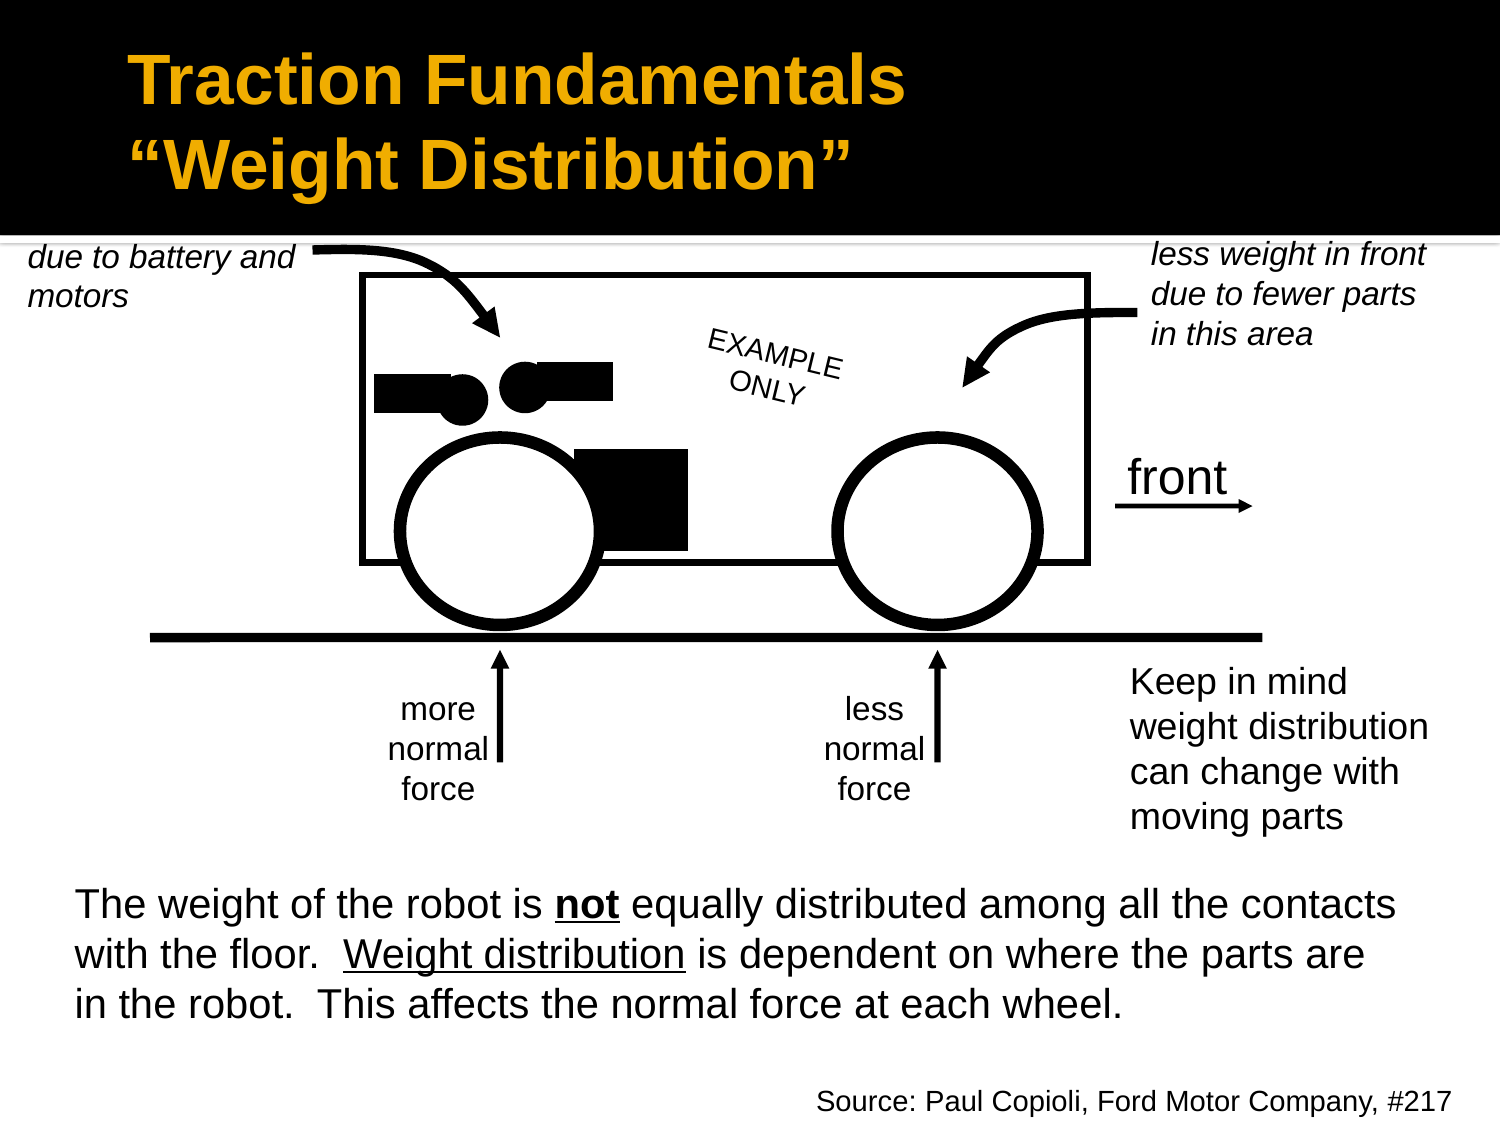

# Traction Fundamentals “Weight Distribution”
more weight in back
due to battery and
motors
less weight in front
due to fewer parts
in this area

EXAMPLE
ONLY

front

Keep in mind  weight distribution can change with moving parts
more
normal
force
less
normal
force
The weight of the robot is not equally distributed among all the contacts with the floor.  Weight distribution is dependent on where the parts are in the robot.  This affects the normal force at each wheel.
Source: Paul Copioli, Ford Motor Company, #217